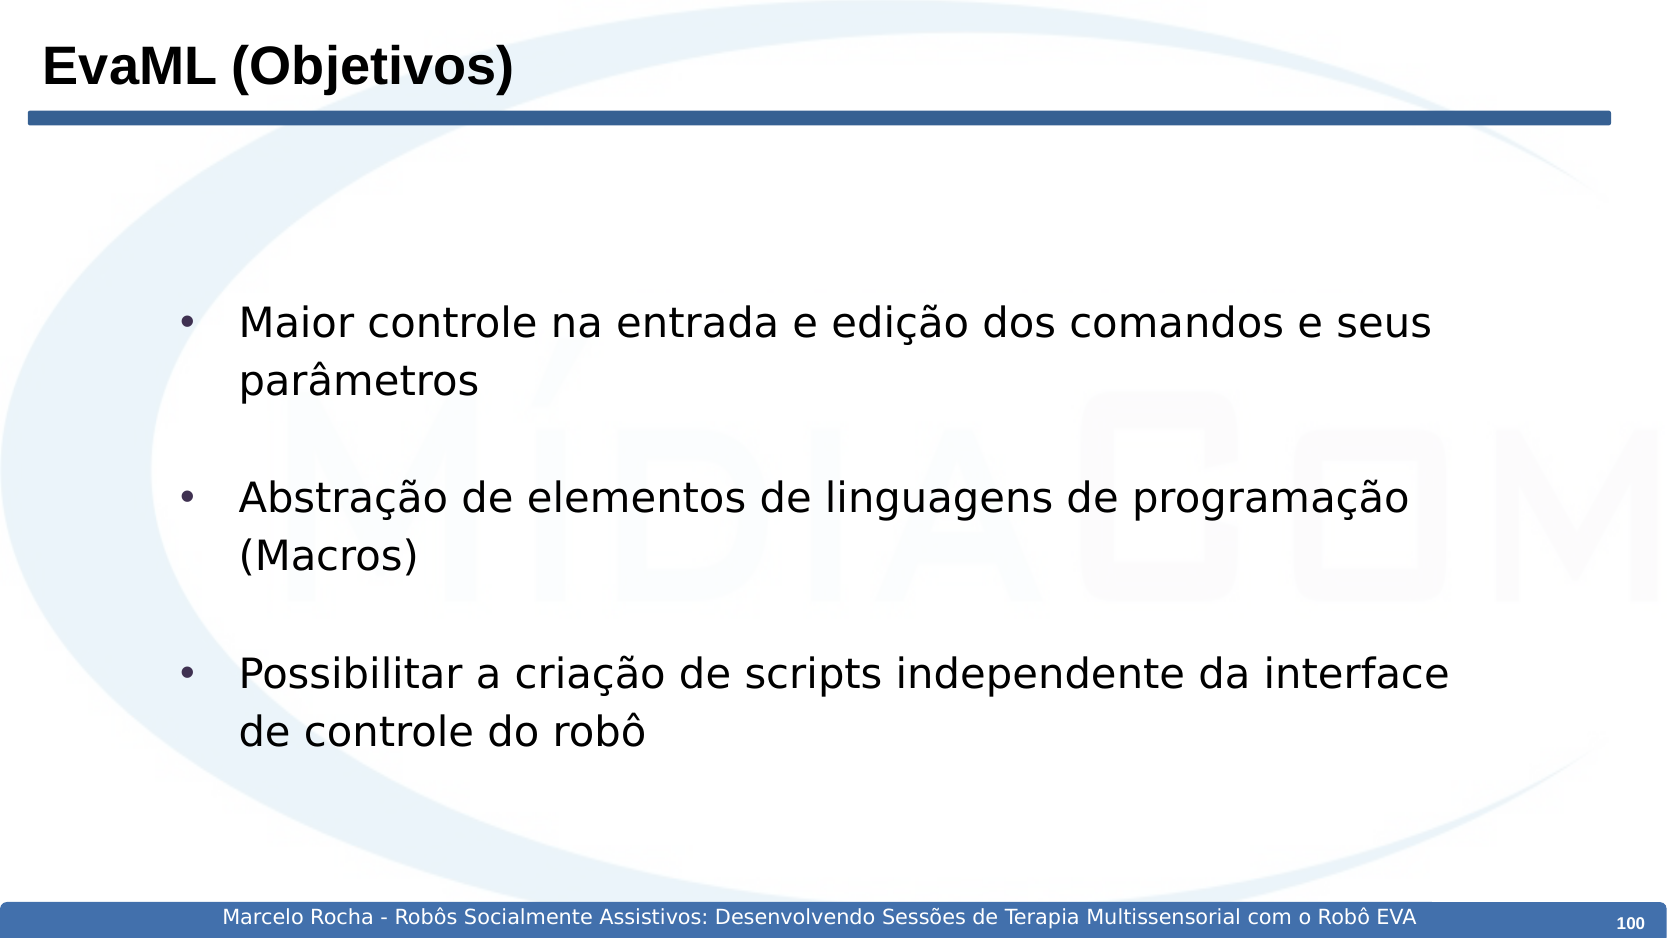

# EvaML (Objetivos)
Maior controle na entrada e edição dos comandos e seus parâmetros

Abstração de elementos de linguagens de programação (Macros)

Possibilitar a criação de scripts independente da interface de controle do robô

Marcelo Rocha - Robôs Socialmente Assistivos: Desenvolvendo Sessões de Terapia Multissensorial com o Robô EVA
100